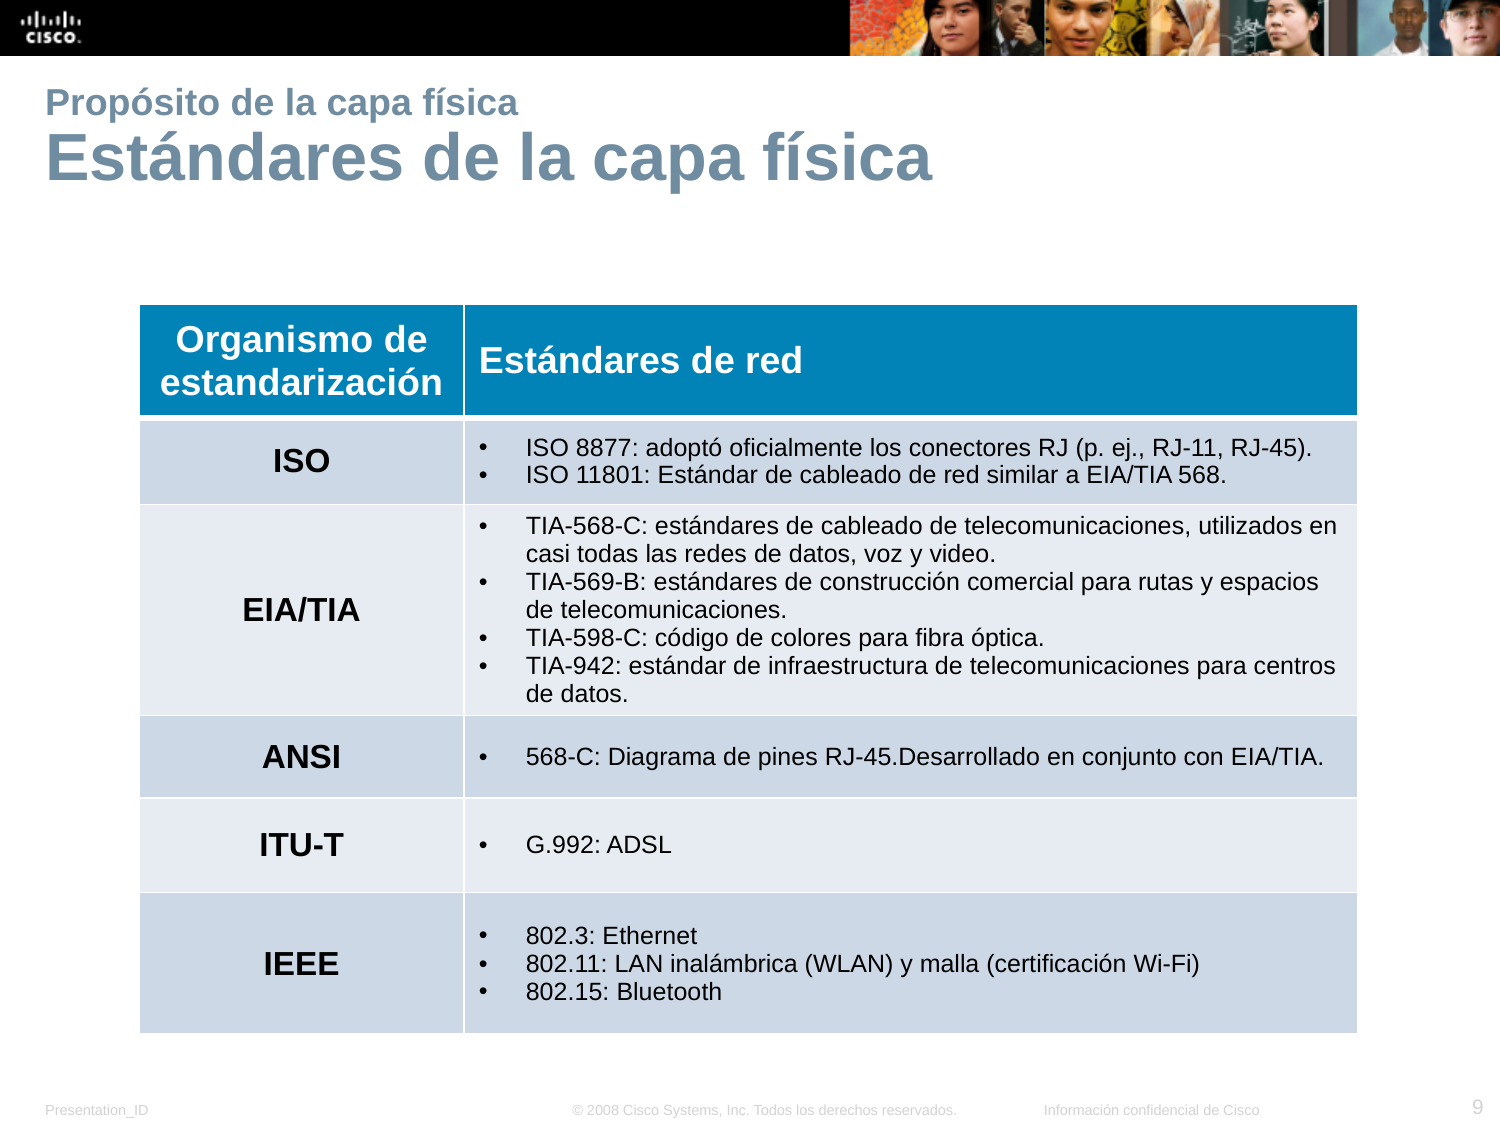

# Propósito de la capa física Estándares de la capa física
| Organismo de estandarización | Estándares de red |
| --- | --- |
| ISO | ISO 8877: adoptó oficialmente los conectores RJ (p. ej., RJ-11, RJ-45). ISO 11801: Estándar de cableado de red similar a EIA/TIA 568. |
| EIA/TIA | TIA-568-C: estándares de cableado de telecomunicaciones, utilizados en casi todas las redes de datos, voz y video. TIA-569-B: estándares de construcción comercial para rutas y espacios de telecomunicaciones. TIA-598-C: código de colores para fibra óptica. TIA-942: estándar de infraestructura de telecomunicaciones para centros de datos. |
| ANSI | 568-C: Diagrama de pines RJ-45.Desarrollado en conjunto con EIA/TIA. |
| ITU-T | G.992: ADSL |
| IEEE | 802.3: Ethernet 802.11: LAN inalámbrica (WLAN) y malla (certificación Wi-Fi) 802.15: Bluetooth |